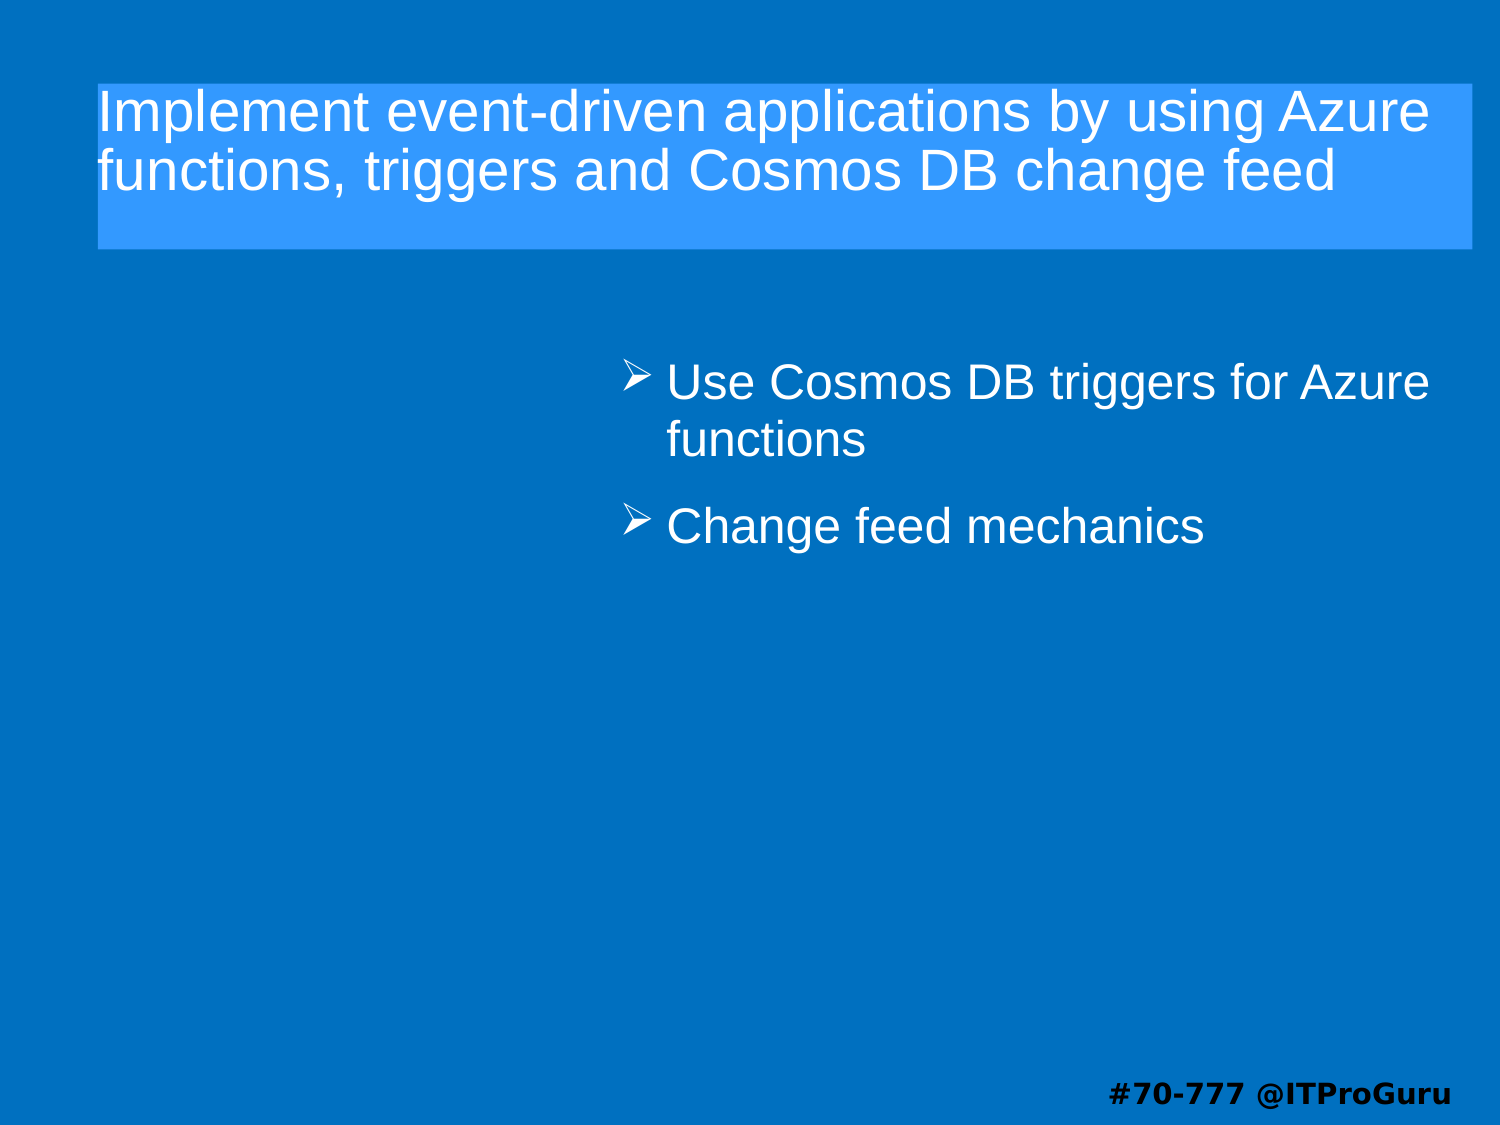

# Implement event-driven applications by using Azure functions, triggers and Cosmos DB change feed
Use Cosmos DB triggers for Azure functions
Change feed mechanics